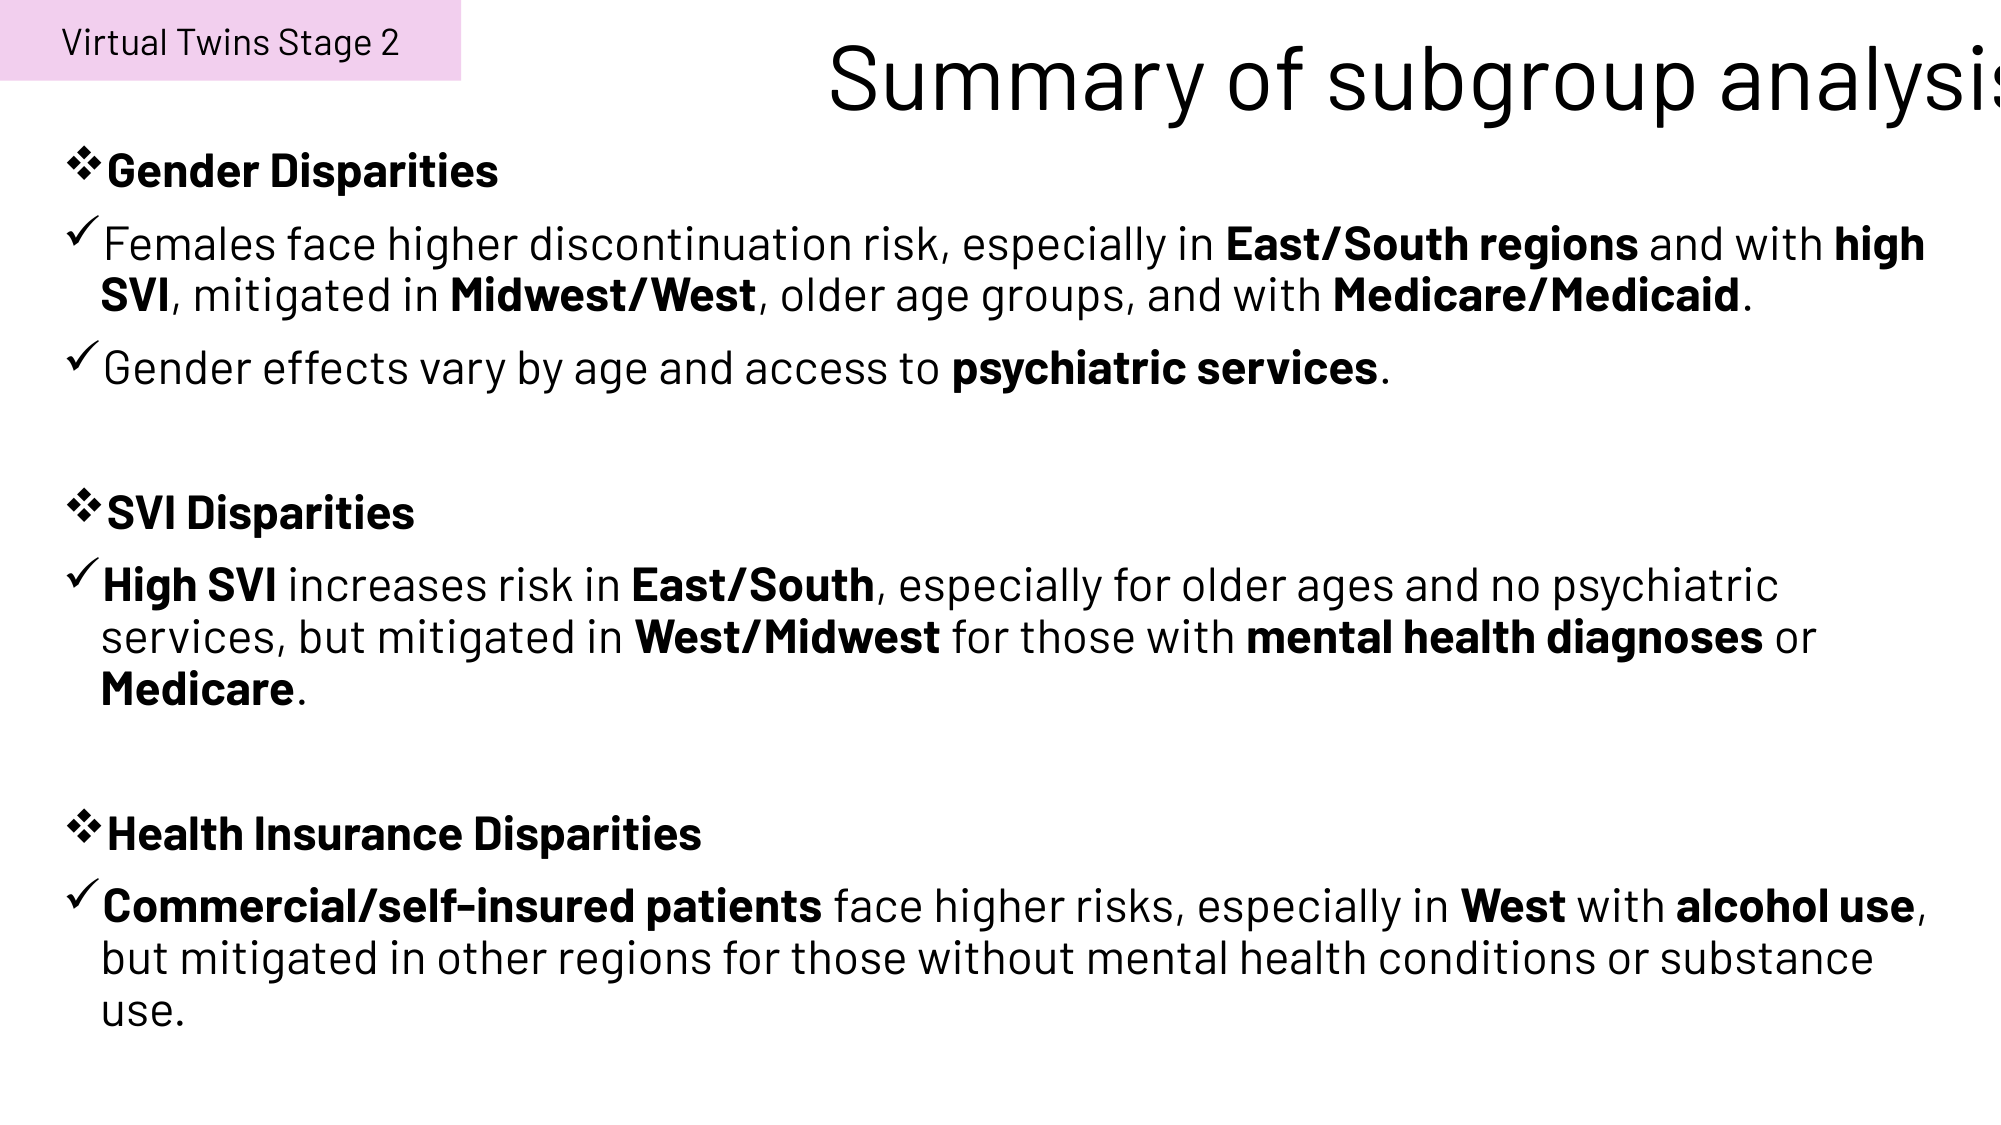

Virtual Twins Stage 2
# Summary of subgroup analysis
Gender Disparities
Females face higher discontinuation risk, especially in East/South regions and with high SVI, mitigated in Midwest/West, older age groups, and with Medicare/Medicaid.
Gender effects vary by age and access to psychiatric services.

SVI Disparities
High SVI increases risk in East/South, especially for older ages and no psychiatric services, but mitigated in West/Midwest for those with mental health diagnoses or Medicare.

Health Insurance Disparities
Commercial/self-insured patients face higher risks, especially in West with alcohol use, but mitigated in other regions for those without mental health conditions or substance use.